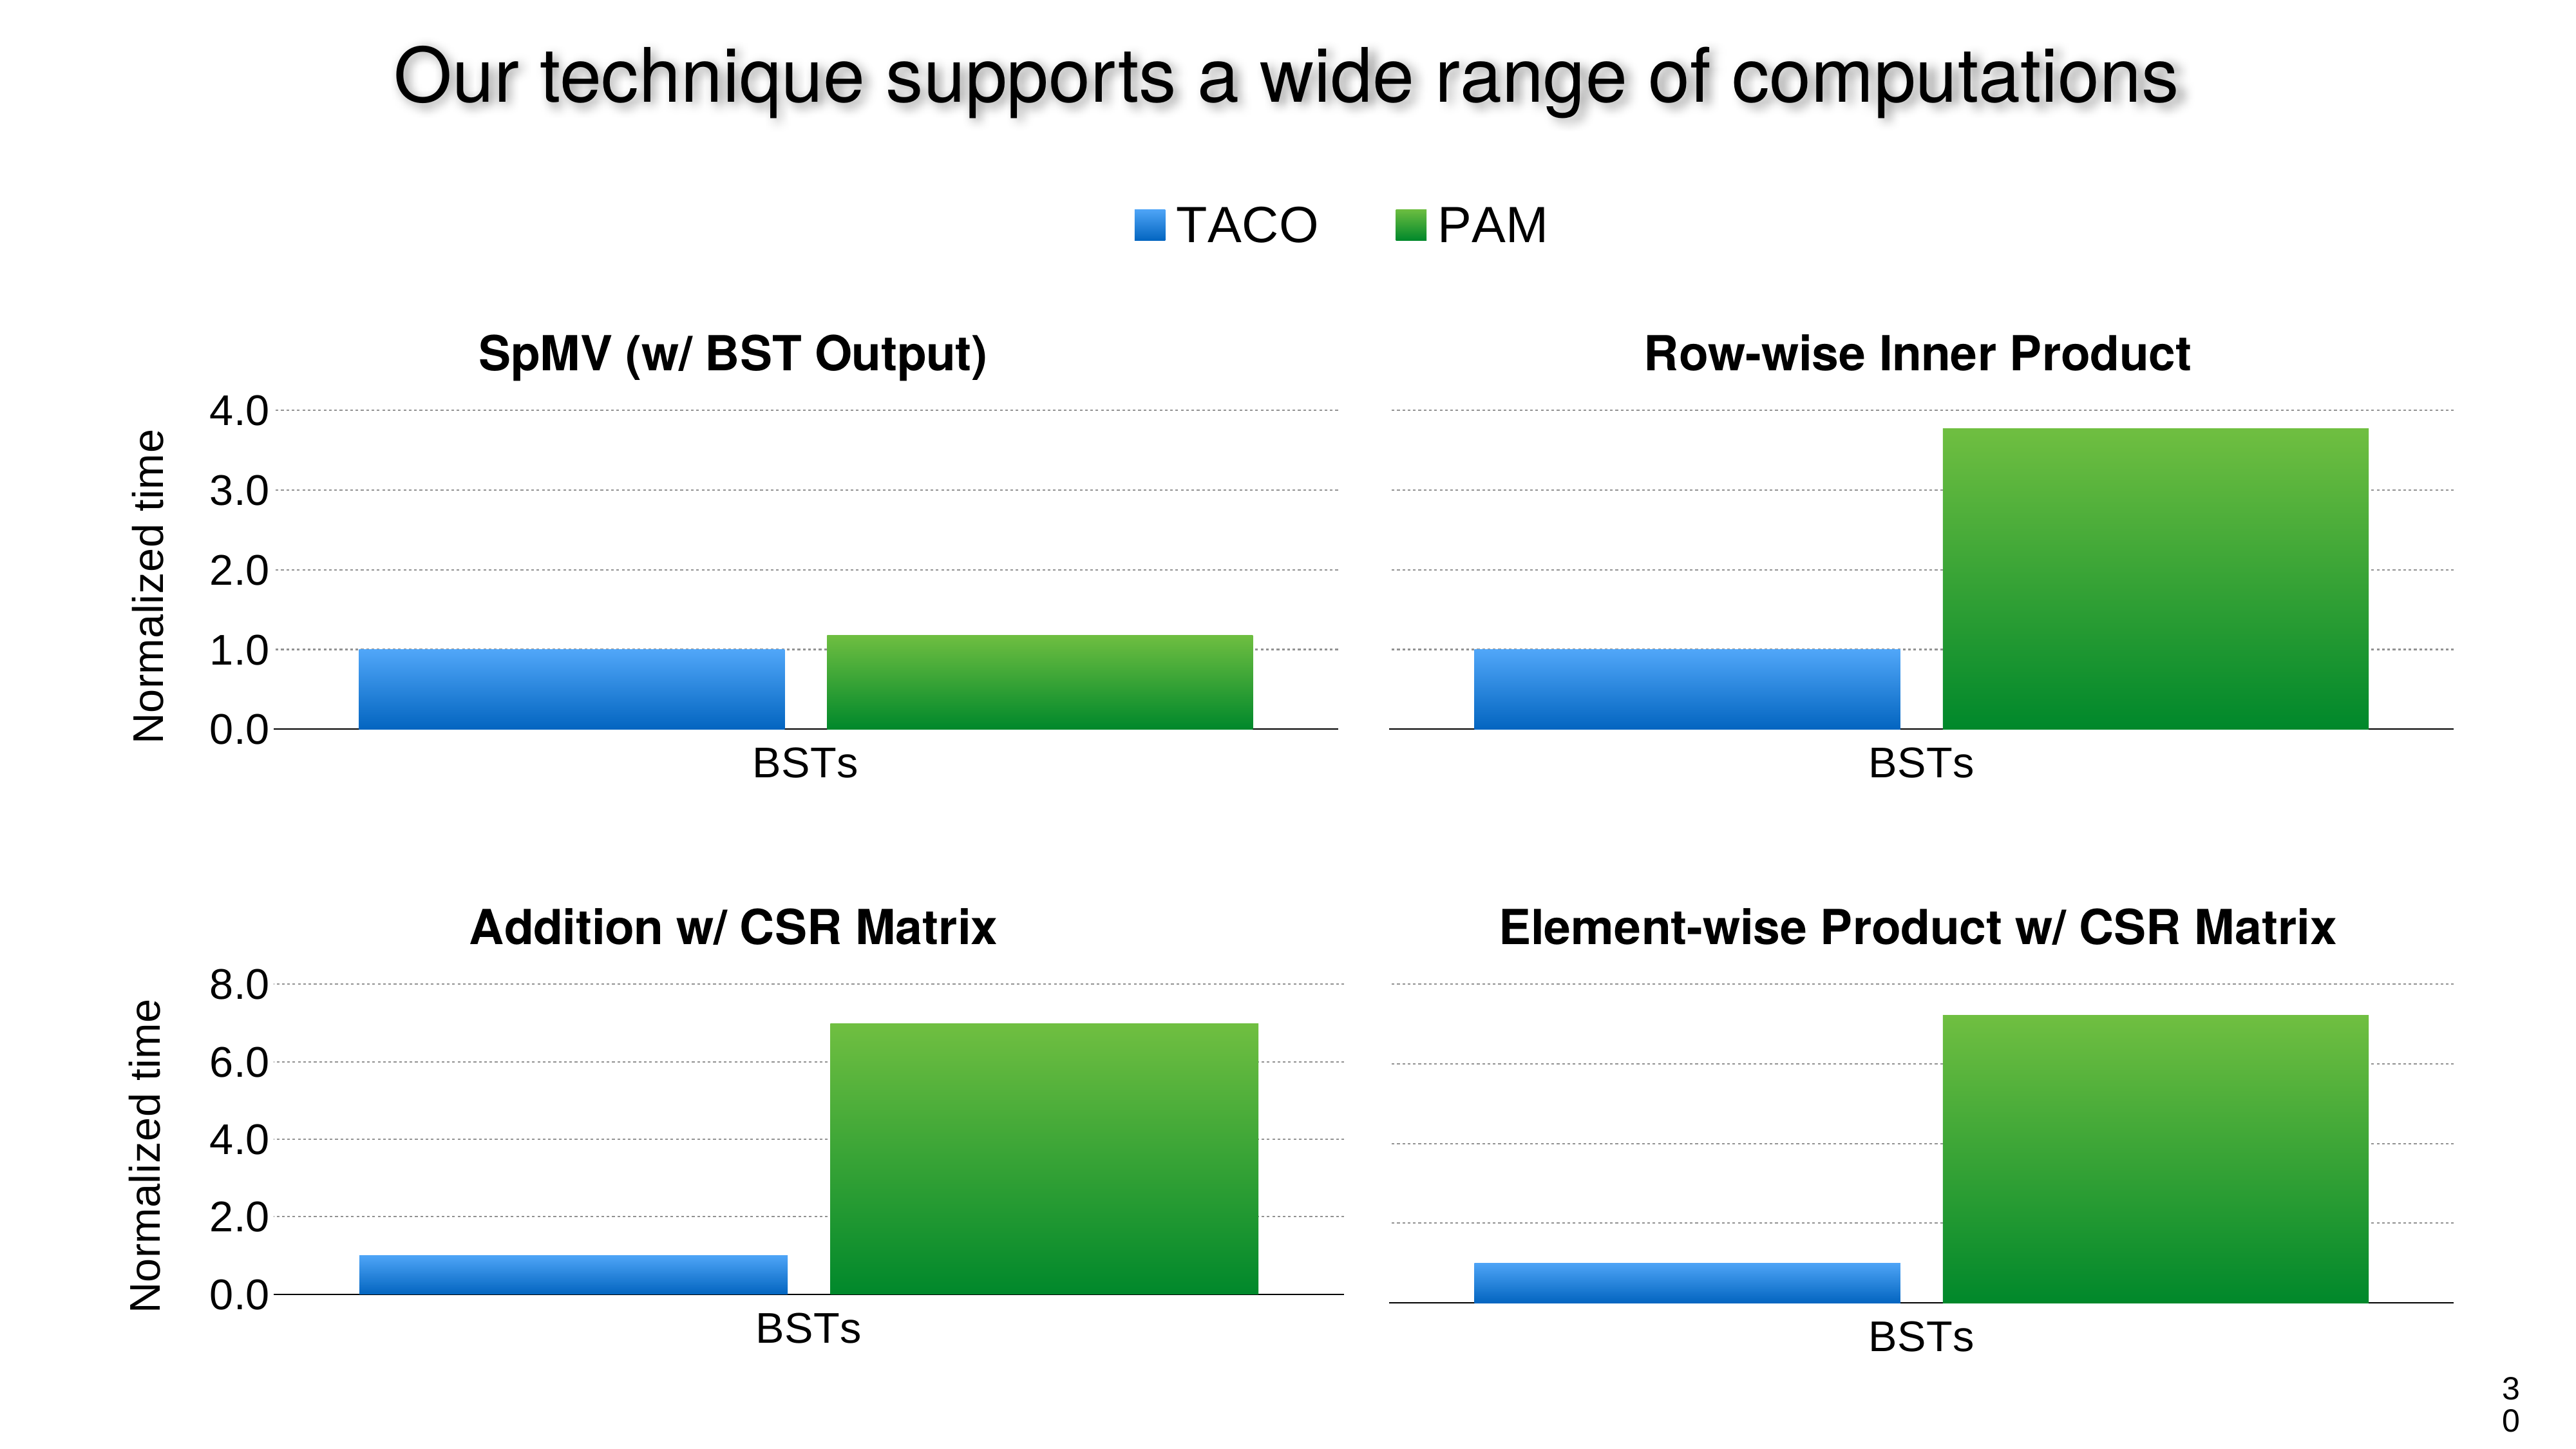

# Our technique supports a wide range of computations

### Chart: Addition w/ CSR Matrix

| Category | TACO | PAM |
|---|---|---|
| BSTs | 1.0 | 6.975 |

### Chart: SpMV (w/ BST Output)

| Category | TACO | PAM |
|---|---|---|
| BSTs | 1.0 | 1.175 |

### Chart: Row-wise Inner Product

| Category | TACO | PAM |
|---|---|---|
| BSTs | 1.0 | 3.77 |

### Chart: Element-wise Product w/ CSR Matrix

| Category | TACO | PAM |
|---|---|---|
| BSTs | 1.0 | 7.224 |
30